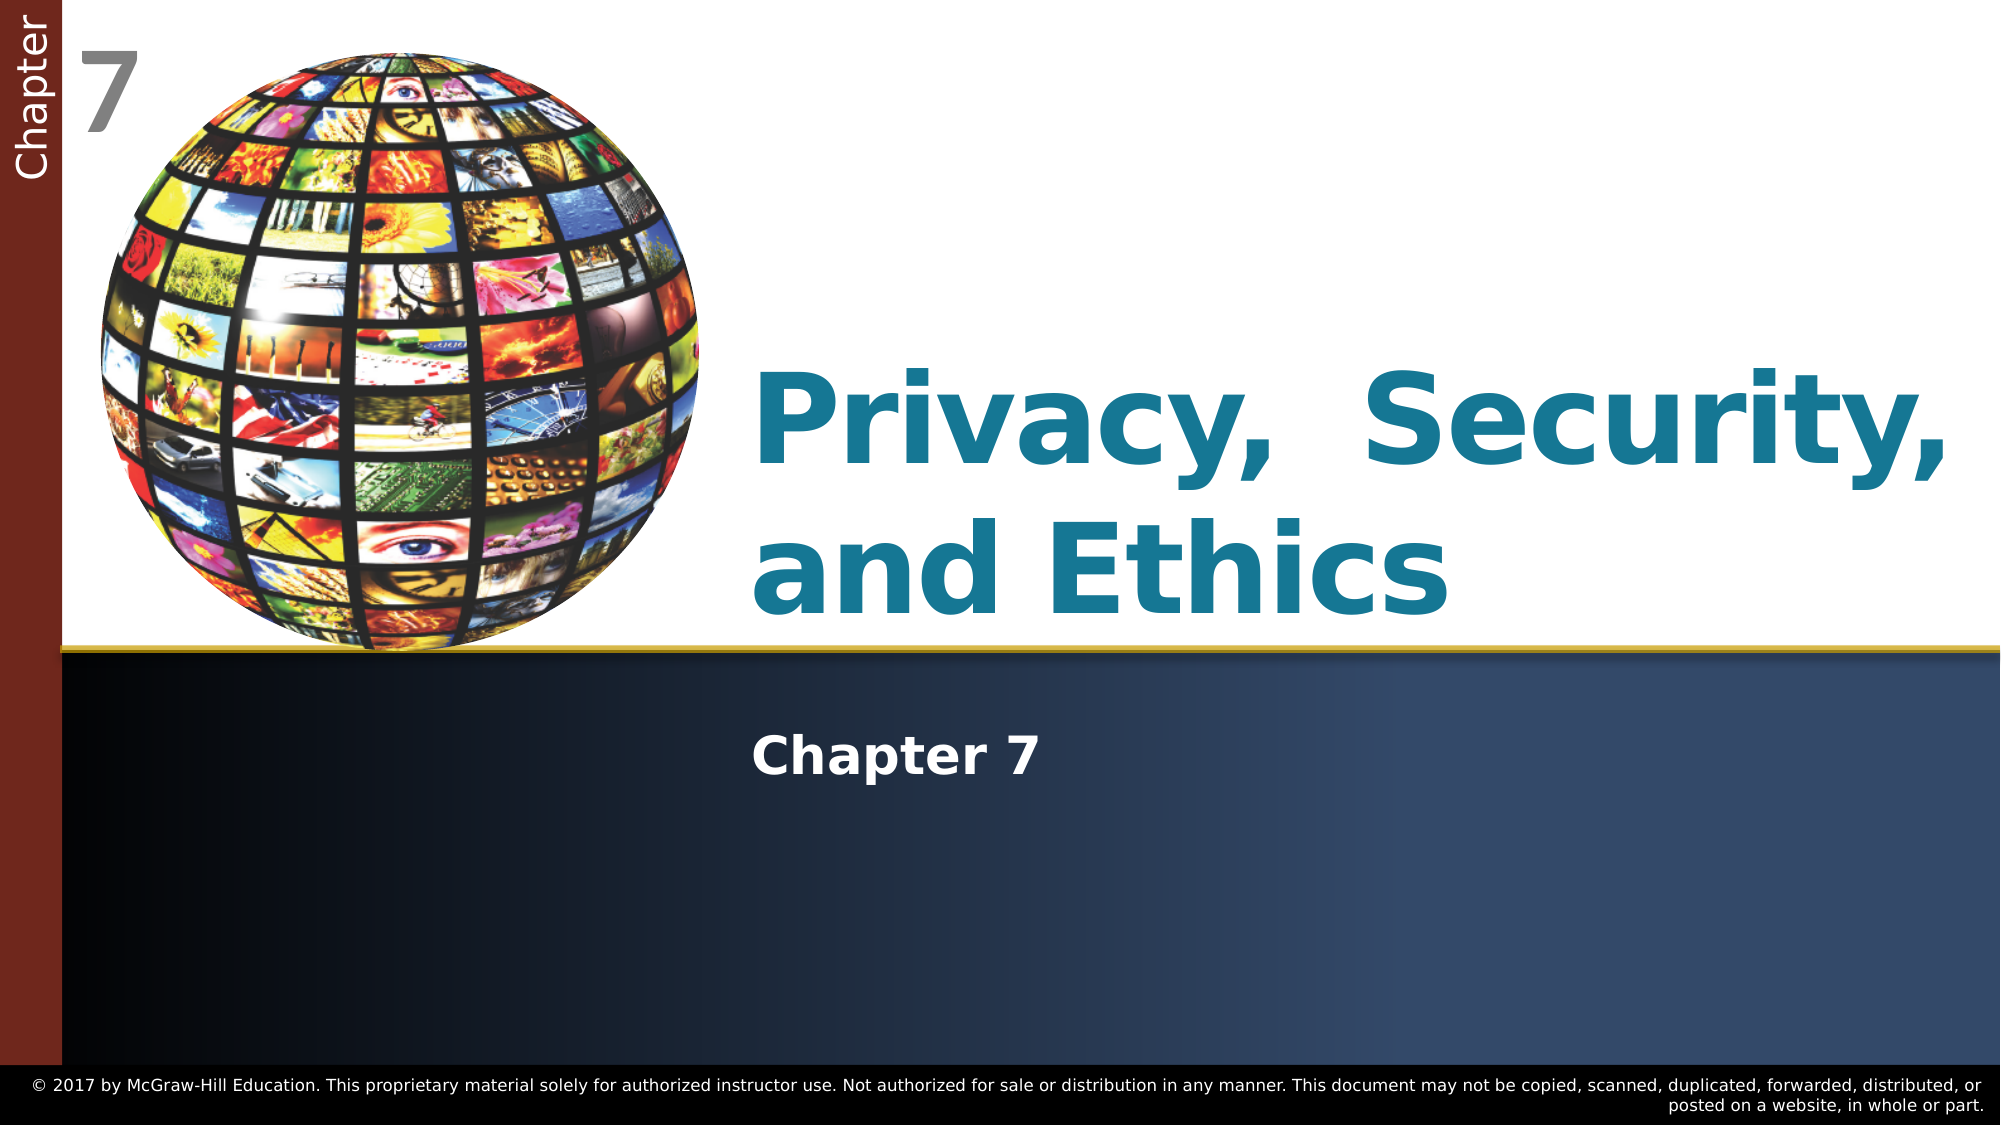

7

# Privacy,  Security, and Ethics
Chapter 7